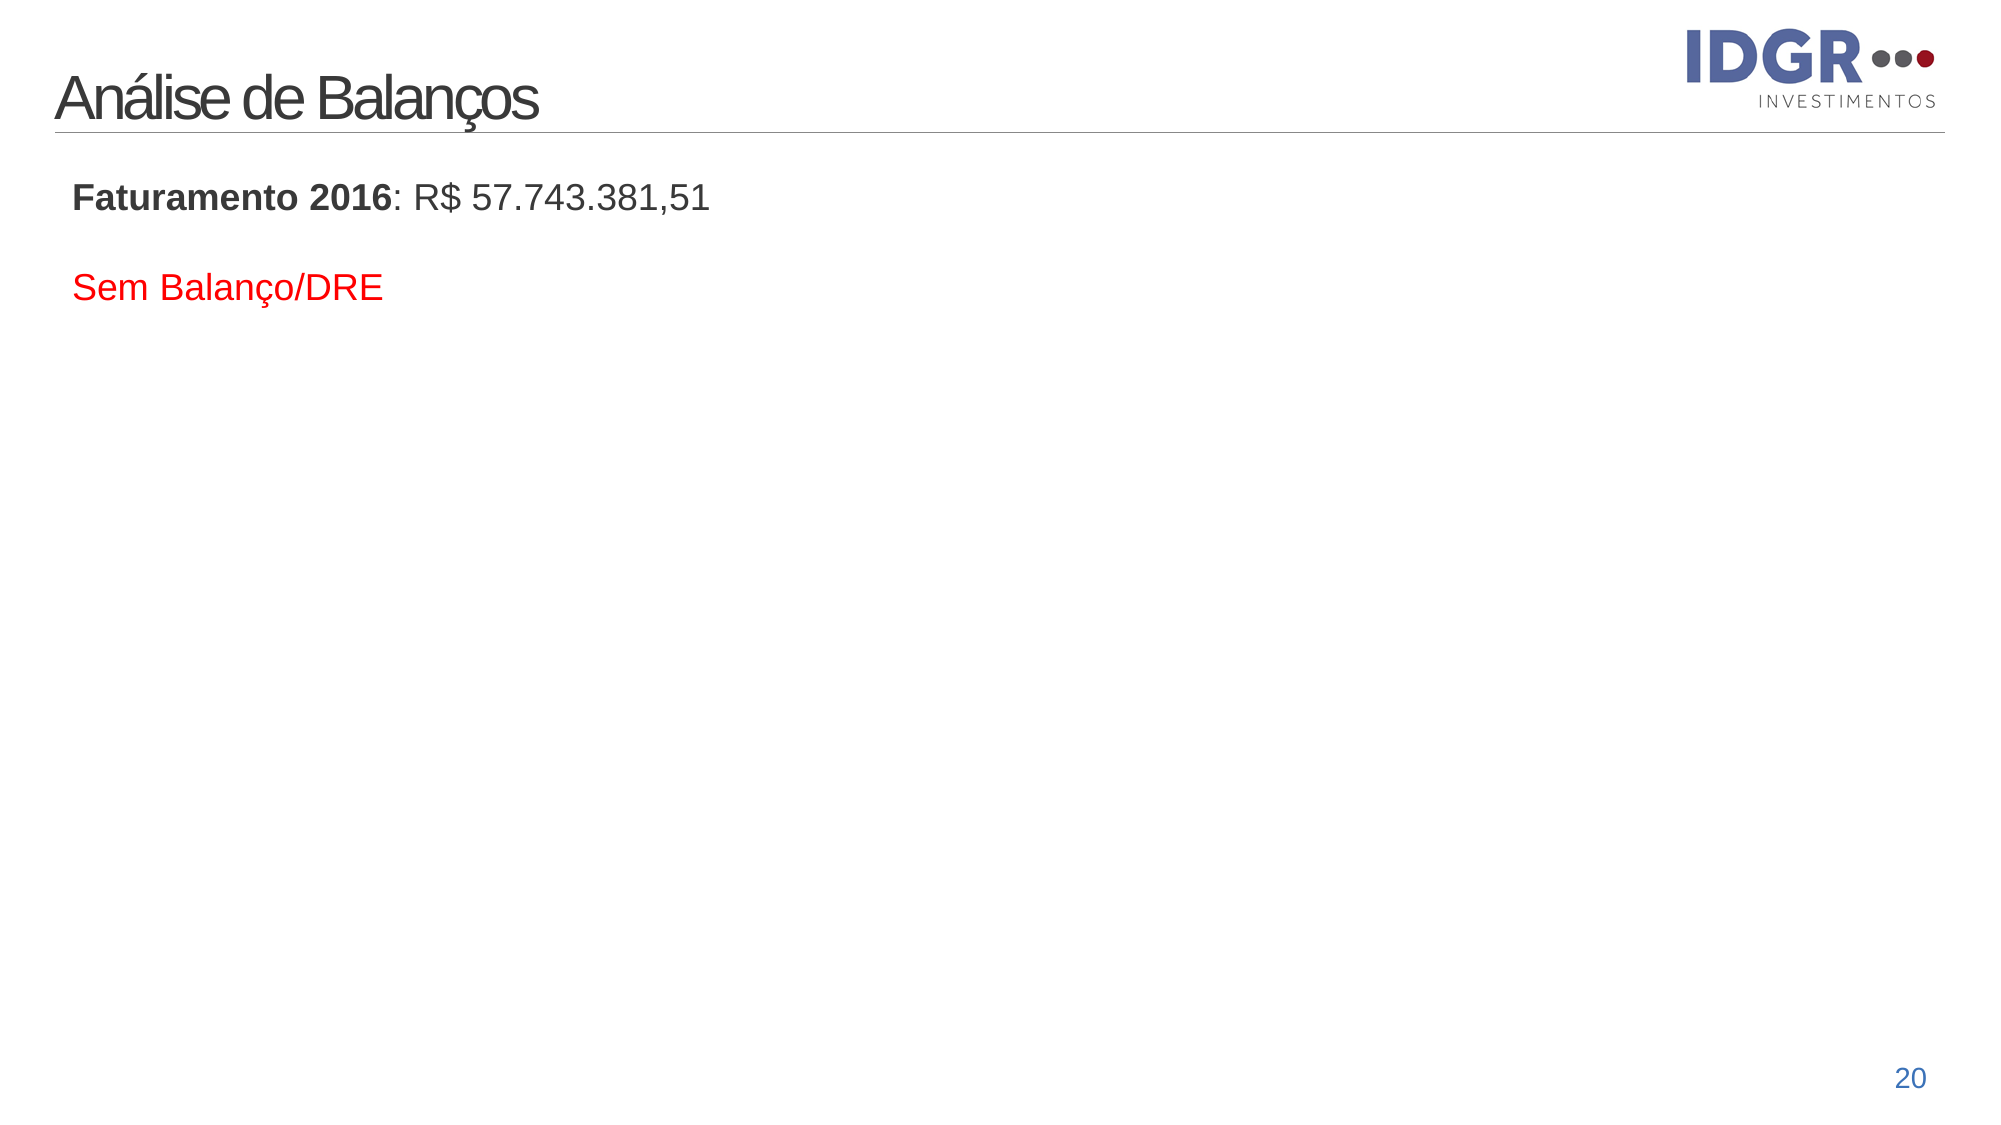

# Análise de Balanços

Faturamento 2016: R$ 57.743.381,51

Sem Balanço/DRE